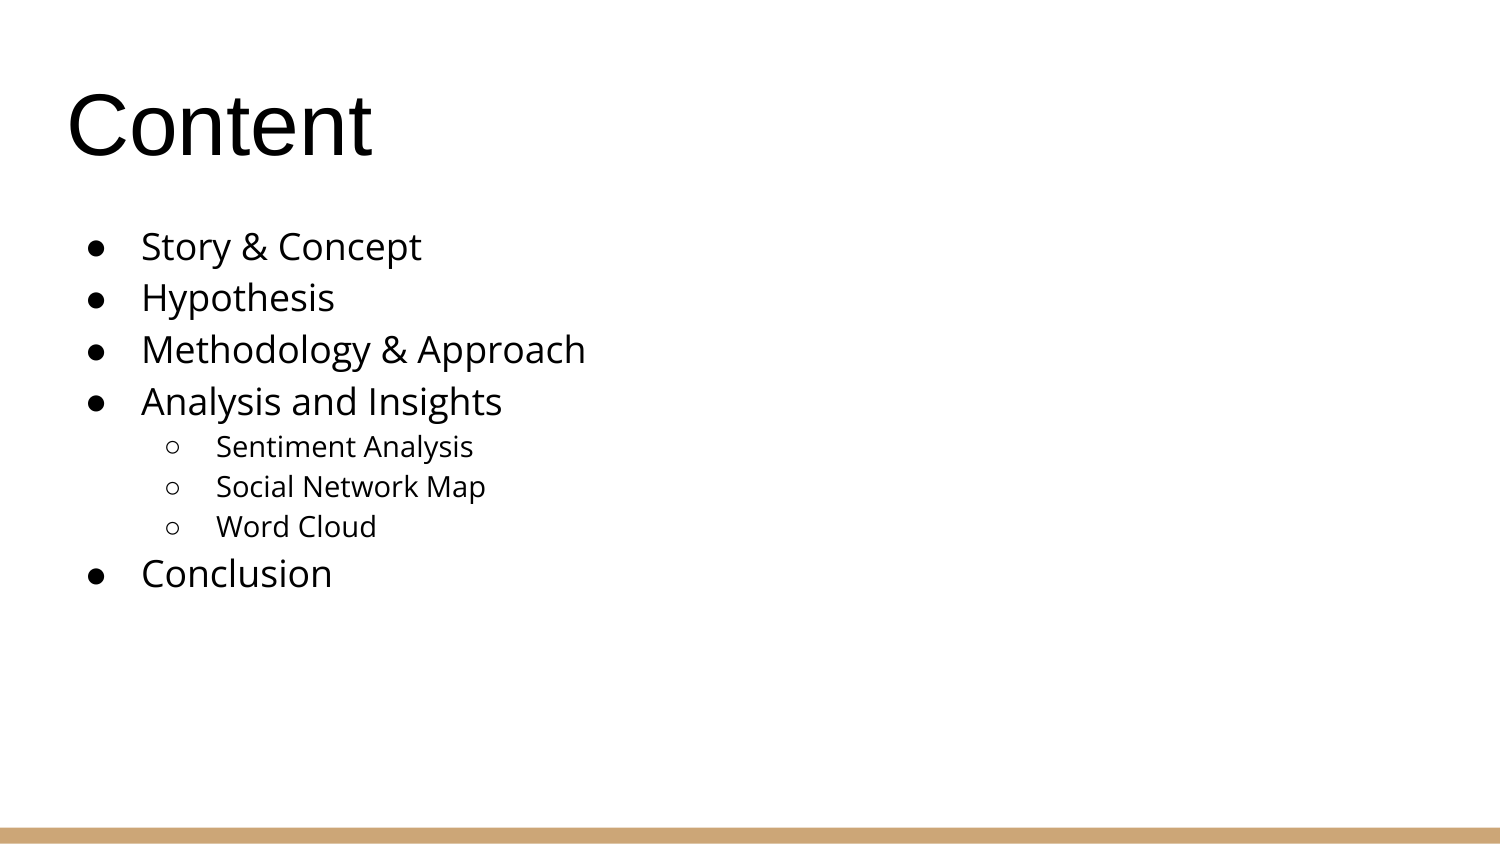

# Content
Story & Concept
Hypothesis
Methodology & Approach
Analysis and Insights
Sentiment Analysis
Social Network Map
Word Cloud
Conclusion